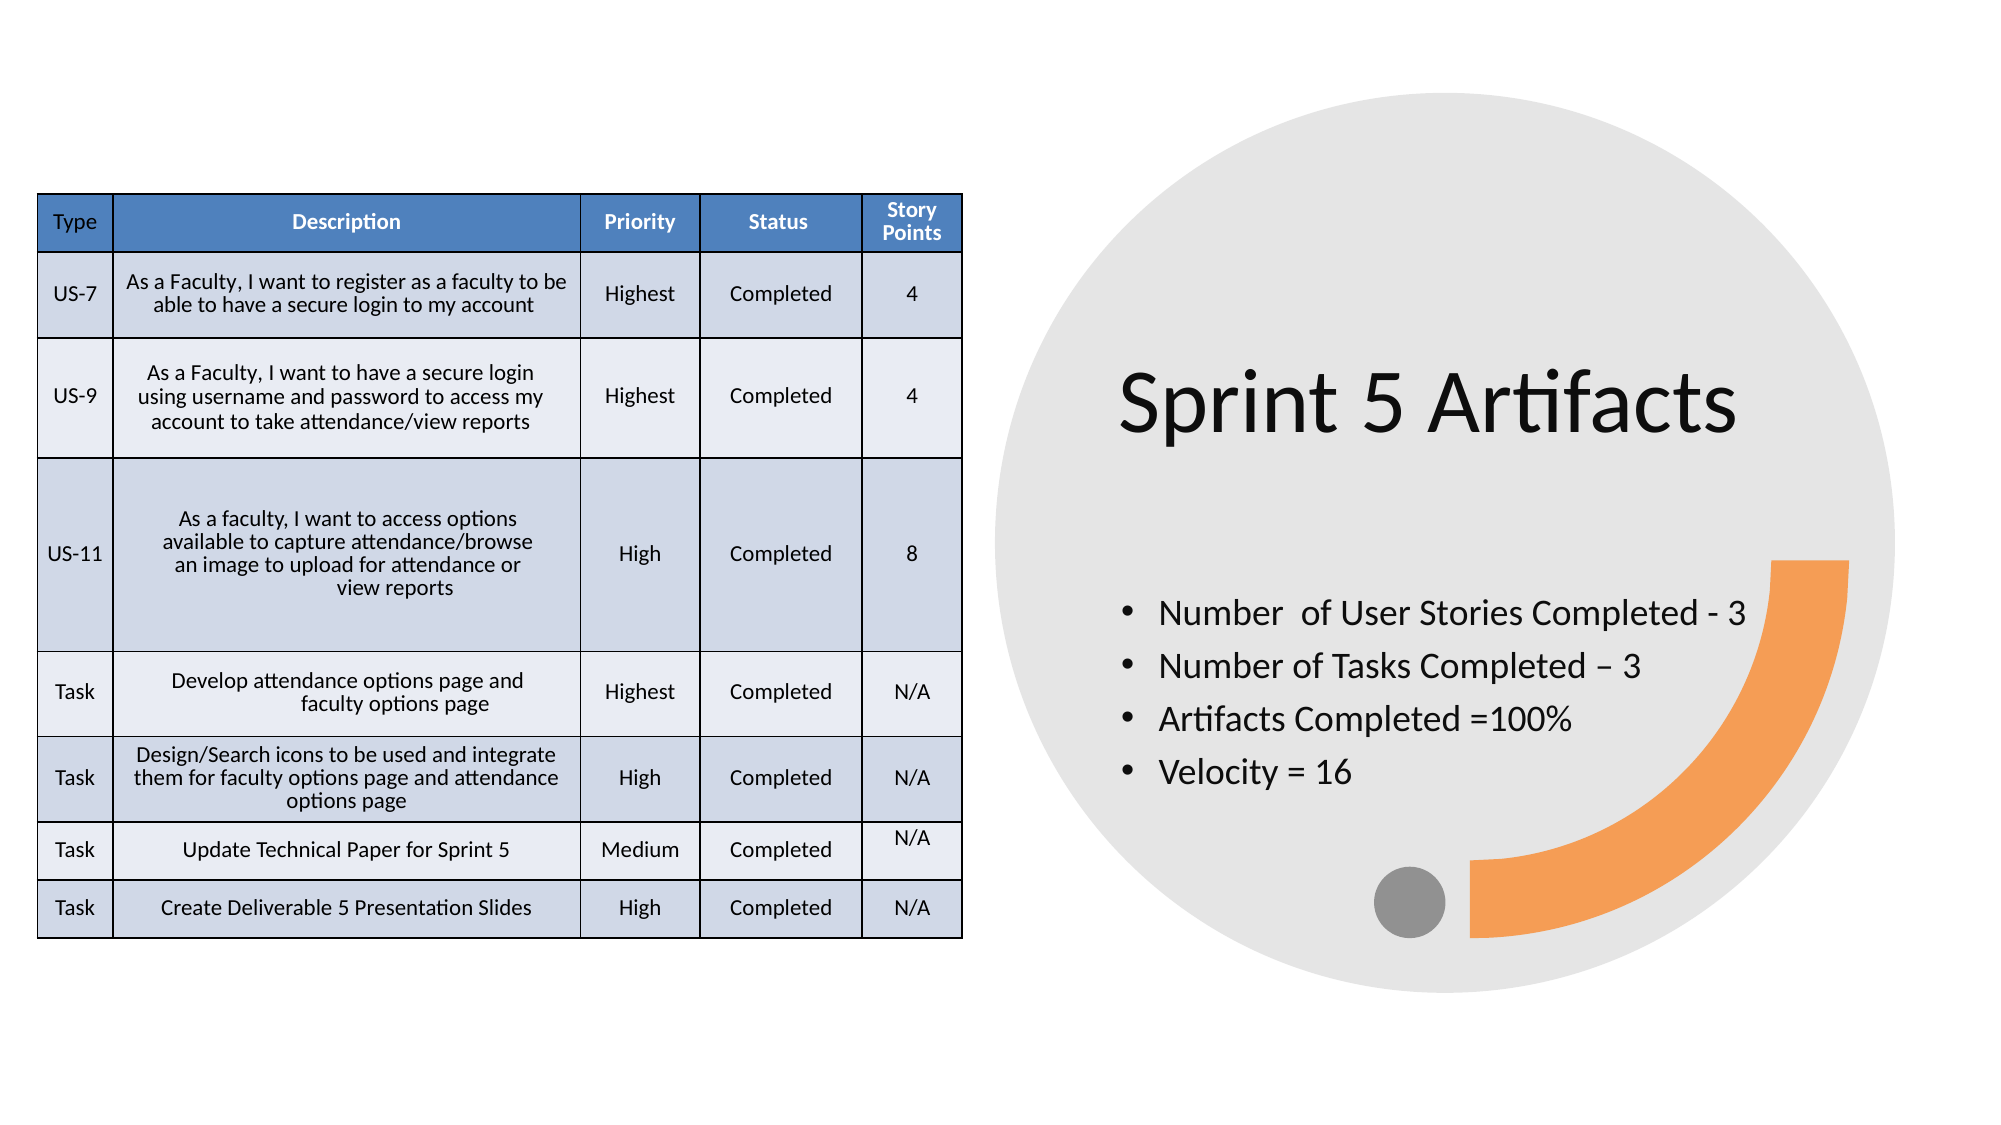

# Sprint 5 Artifacts
| Type | Description | Priority | Status | Story Points |
| --- | --- | --- | --- | --- |
| US-7 | As a Faculty, I want to register as a faculty to be able to have a secure login to my account | Highest | Completed | 4 |
| US-9 | As a Faculty, I want to have a secure login using username and password to access my account to take attendance/view reports | Highest | Completed | 4 |
| US-11 | As a faculty, I want to access options available to capture attendance/browse an image to upload for attendance or view reports | High | Completed | 8 |
| Task | Develop attendance options page and faculty options page | Highest | Completed | N/A |
| Task | Design/Search icons to be used and integrate them for faculty options page and attendance options page | High | Completed | N/A |
| Task | Update Technical Paper for Sprint 5 | Medium | Completed | N/A |
| Task | Create Deliverable 5 Presentation Slides | High | Completed | N/A |

Number  of User Stories Completed - 3
Number of Tasks Completed – 3
Artifacts Completed =100%
Velocity = 16